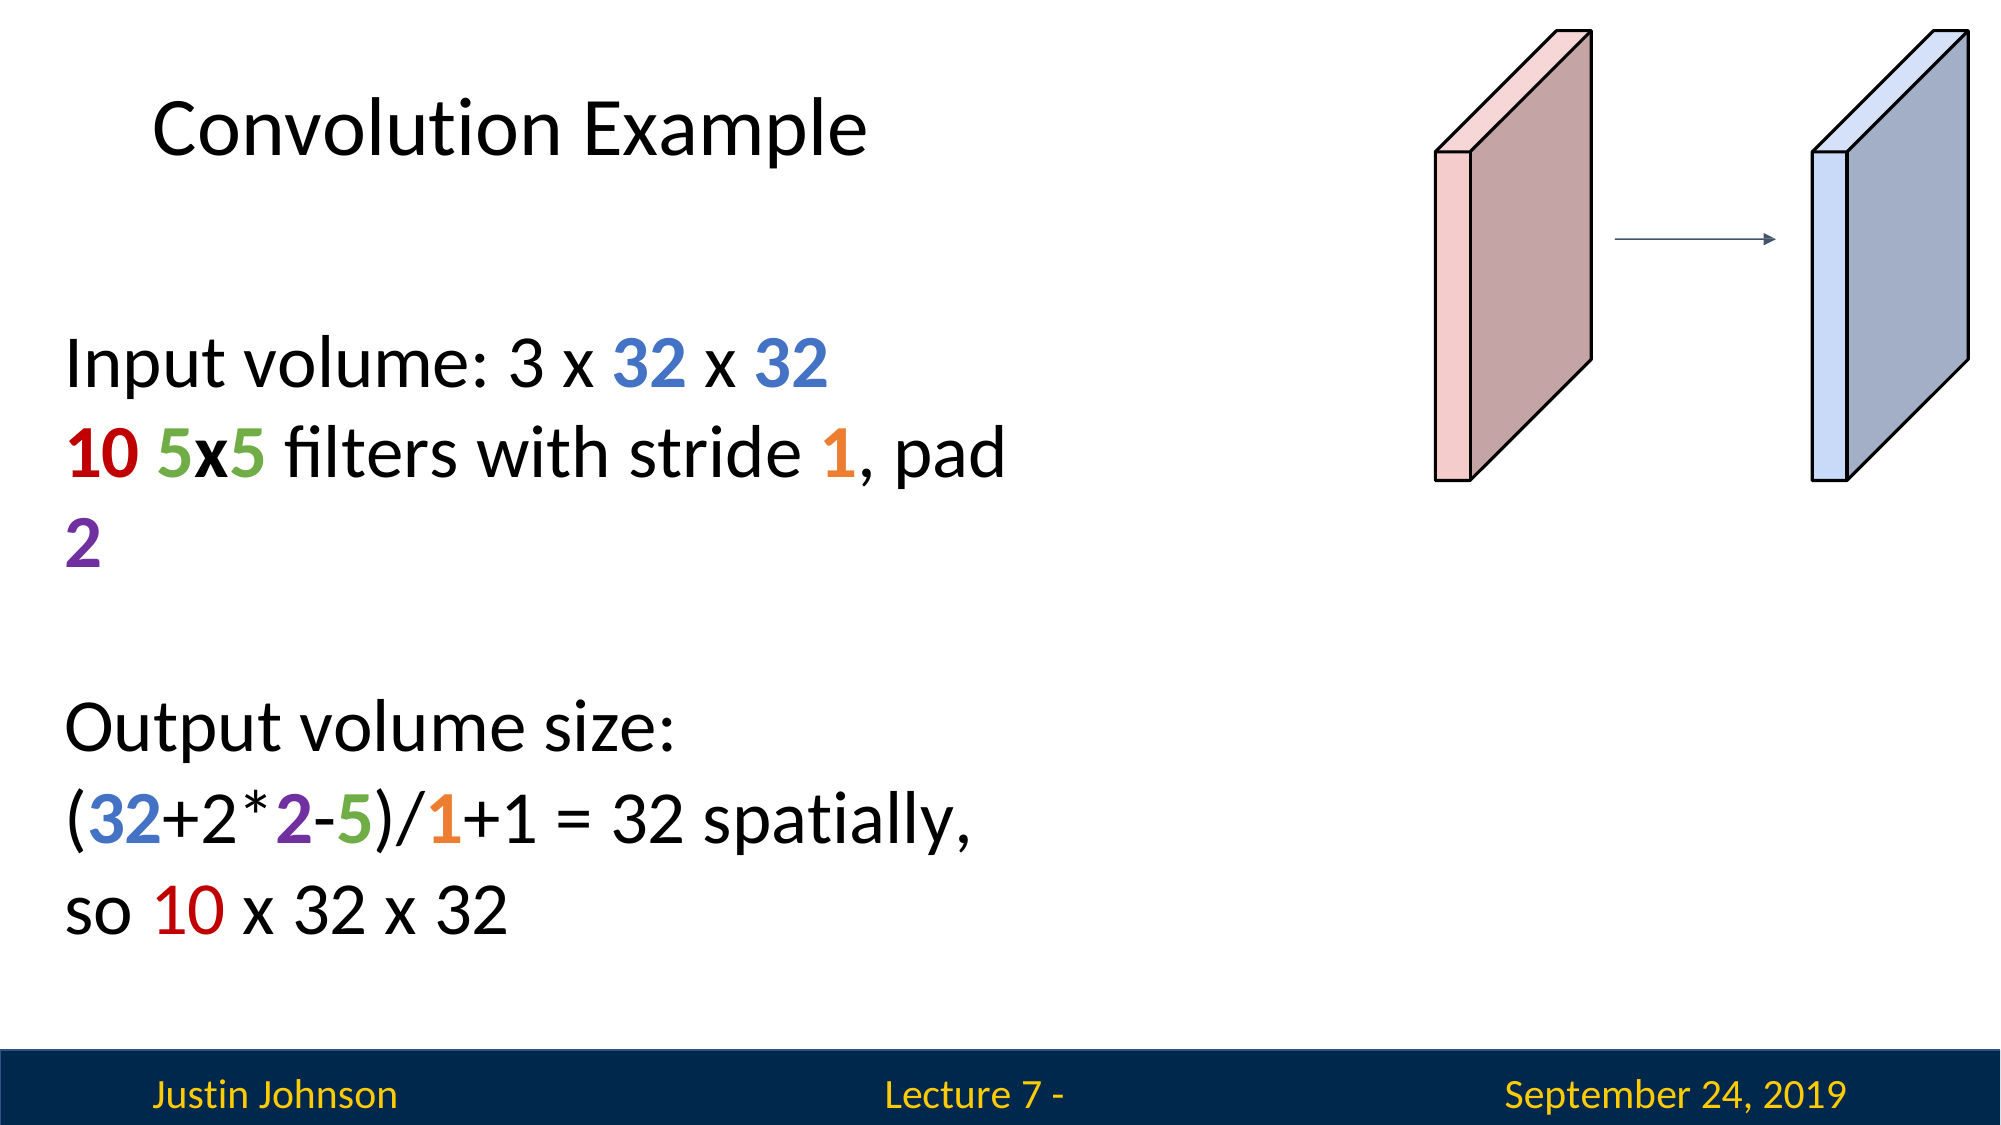

# Convolution Example

Input volume: 3 x 32 x 32
10 5x5 filters with stride 1, pad 2

Output volume size:
(32+2*2-5)/1+1 = 32 spatially, so 10 x 32 x 32
Justin Johnson
September 24, 2019
Lecture 7 - 120